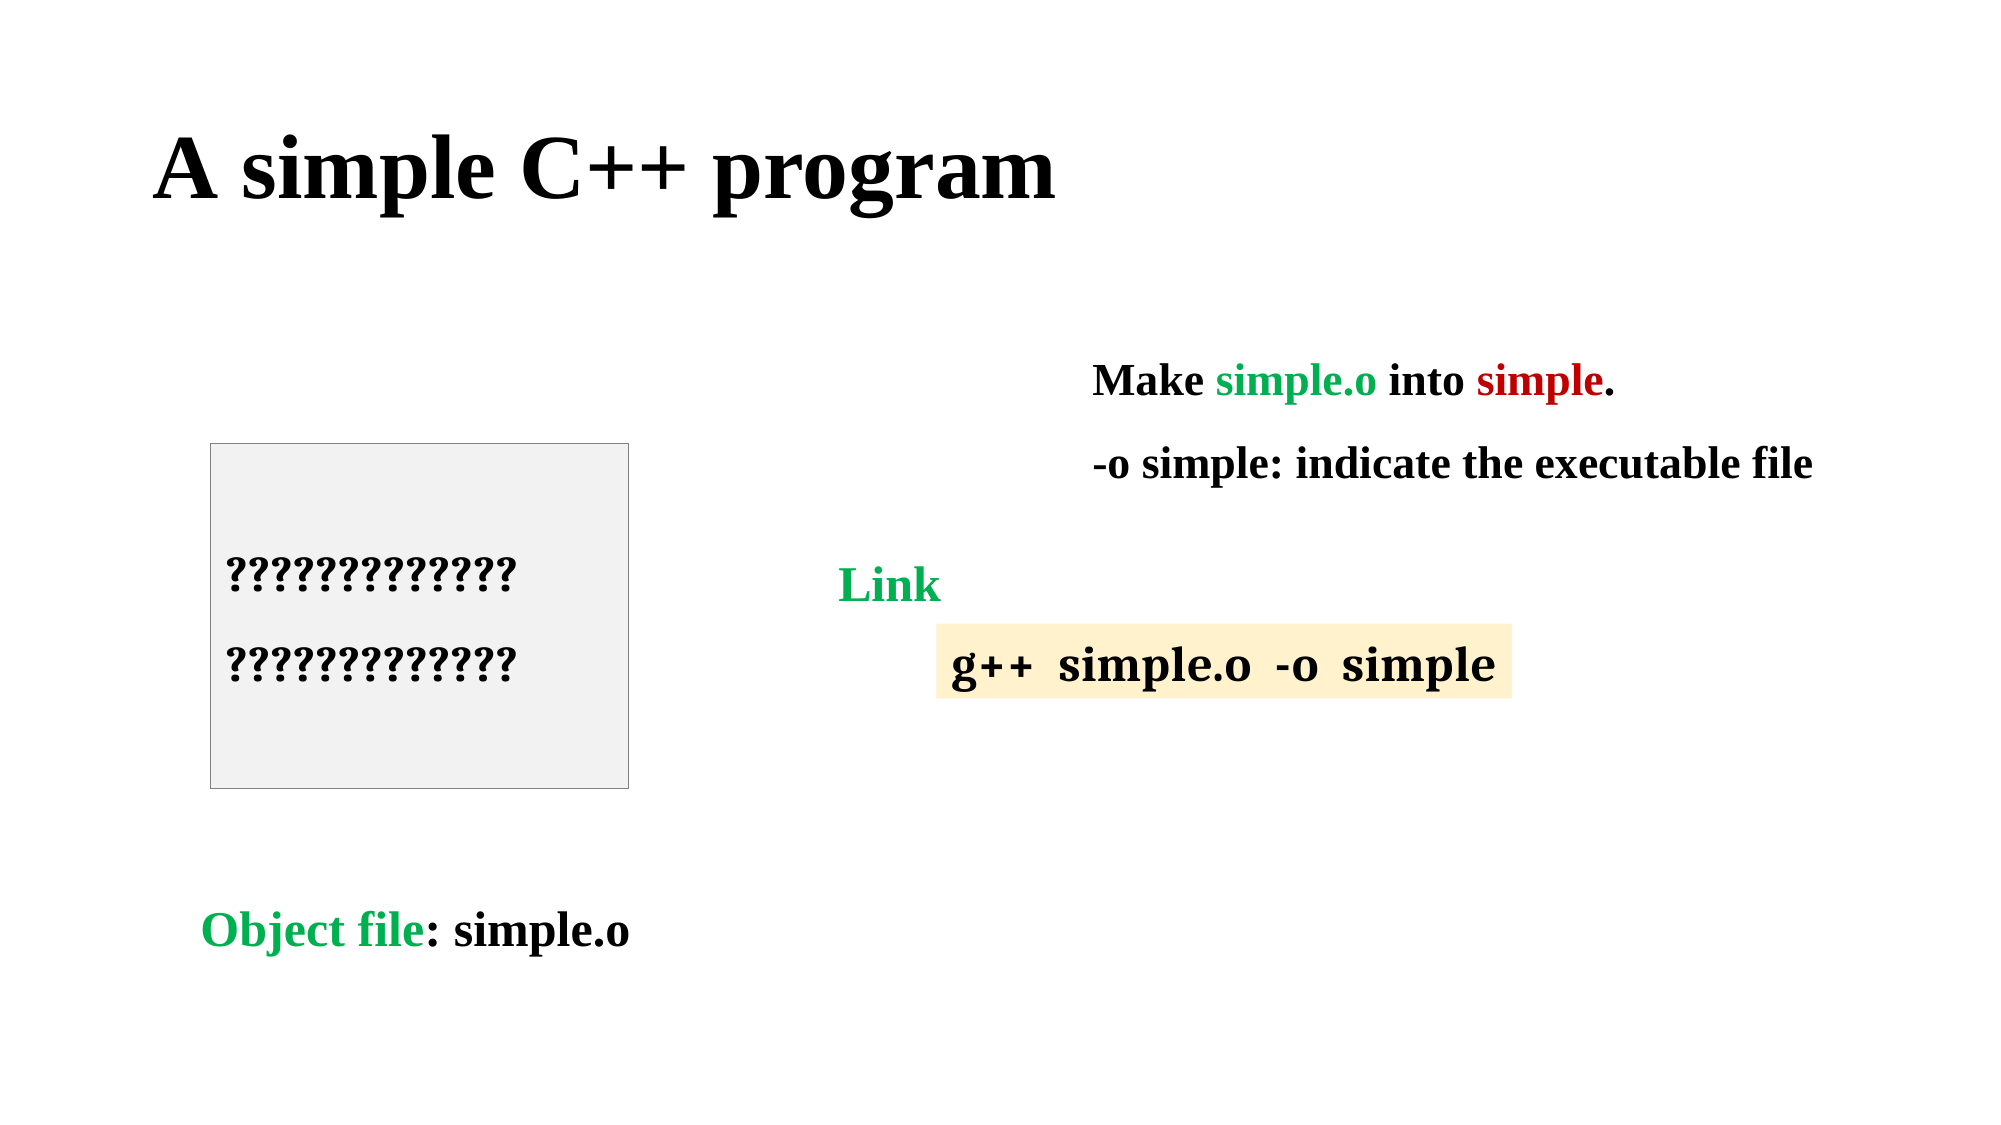

# A simple C++ program
Make simple.o into simple.
-o simple: indicate the executable file

?????????????
?????????????

Link
g++  simple.o  -o  simple
Object file: simple.o